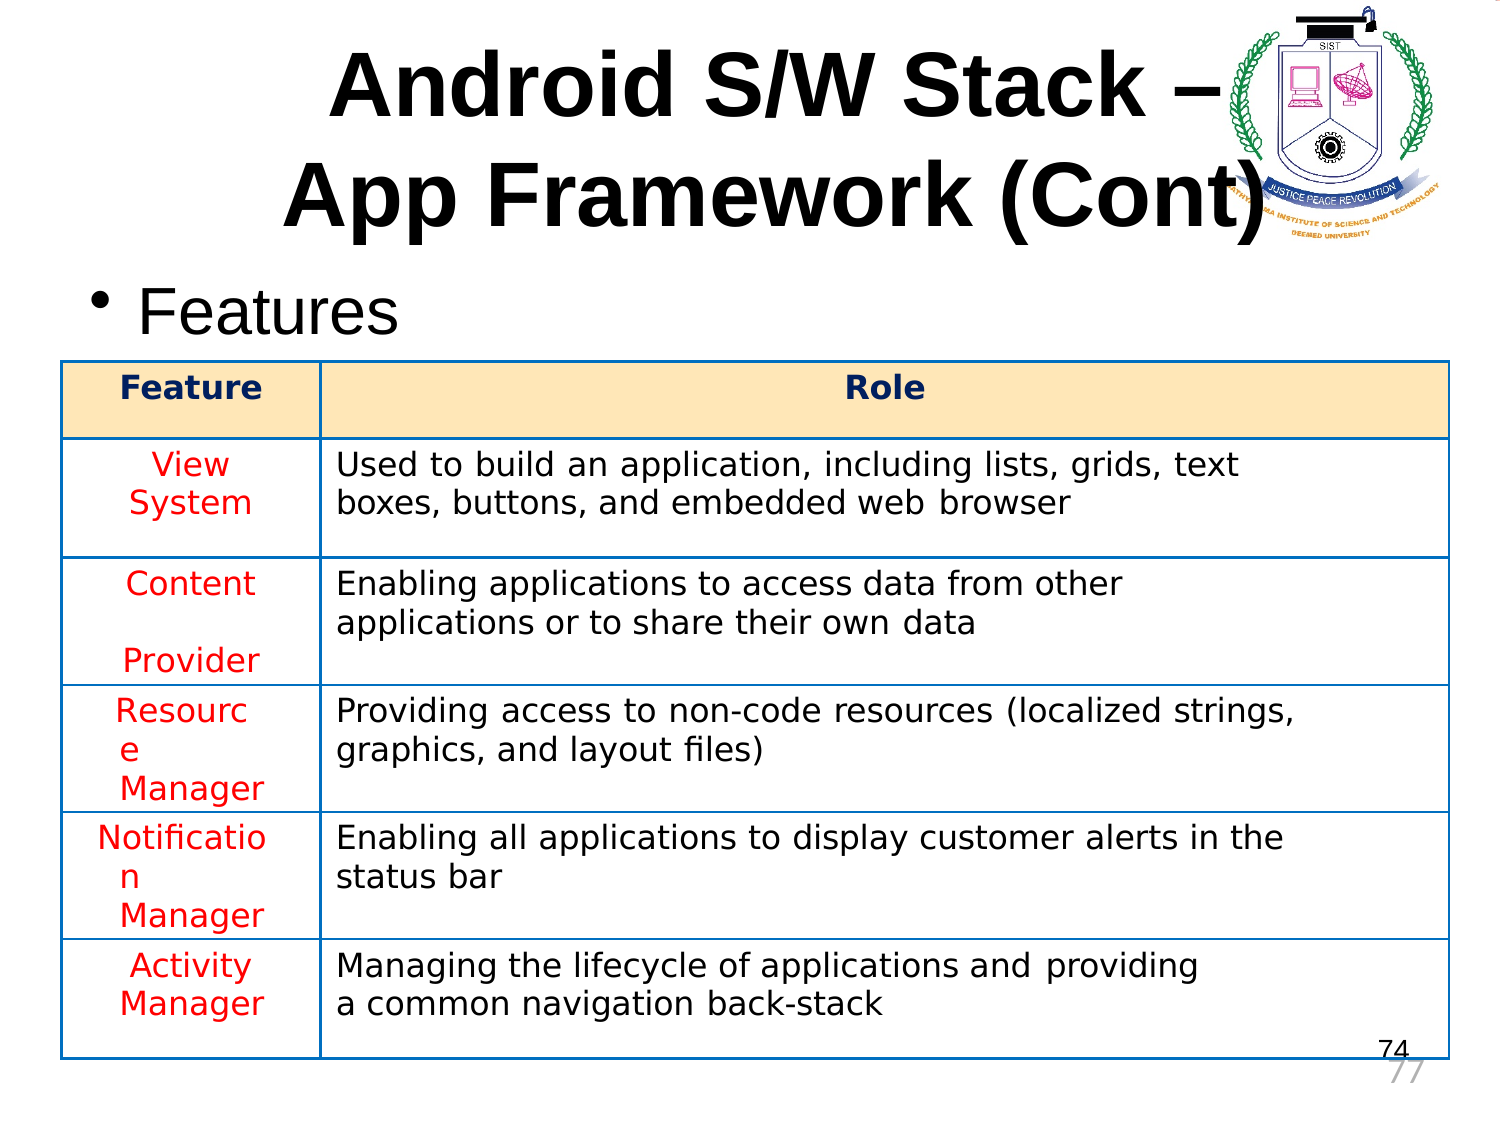

# Android S/W Stack –
App Framework (Cont)
Features
| Feature | Role |
| --- | --- |
| View System | Used to build an application, including lists, grids, text boxes, buttons, and embedded web browser |
| Content Provider | Enabling applications to access data from other applications or to share their own data |
| Resource Manager | Providing access to non-code resources (localized strings, graphics, and layout files) |
| Notification Manager | Enabling all applications to display customer alerts in the status bar |
| Activity Manager | Managing the lifecycle of applications and providing a common navigation back-stack |
74
77